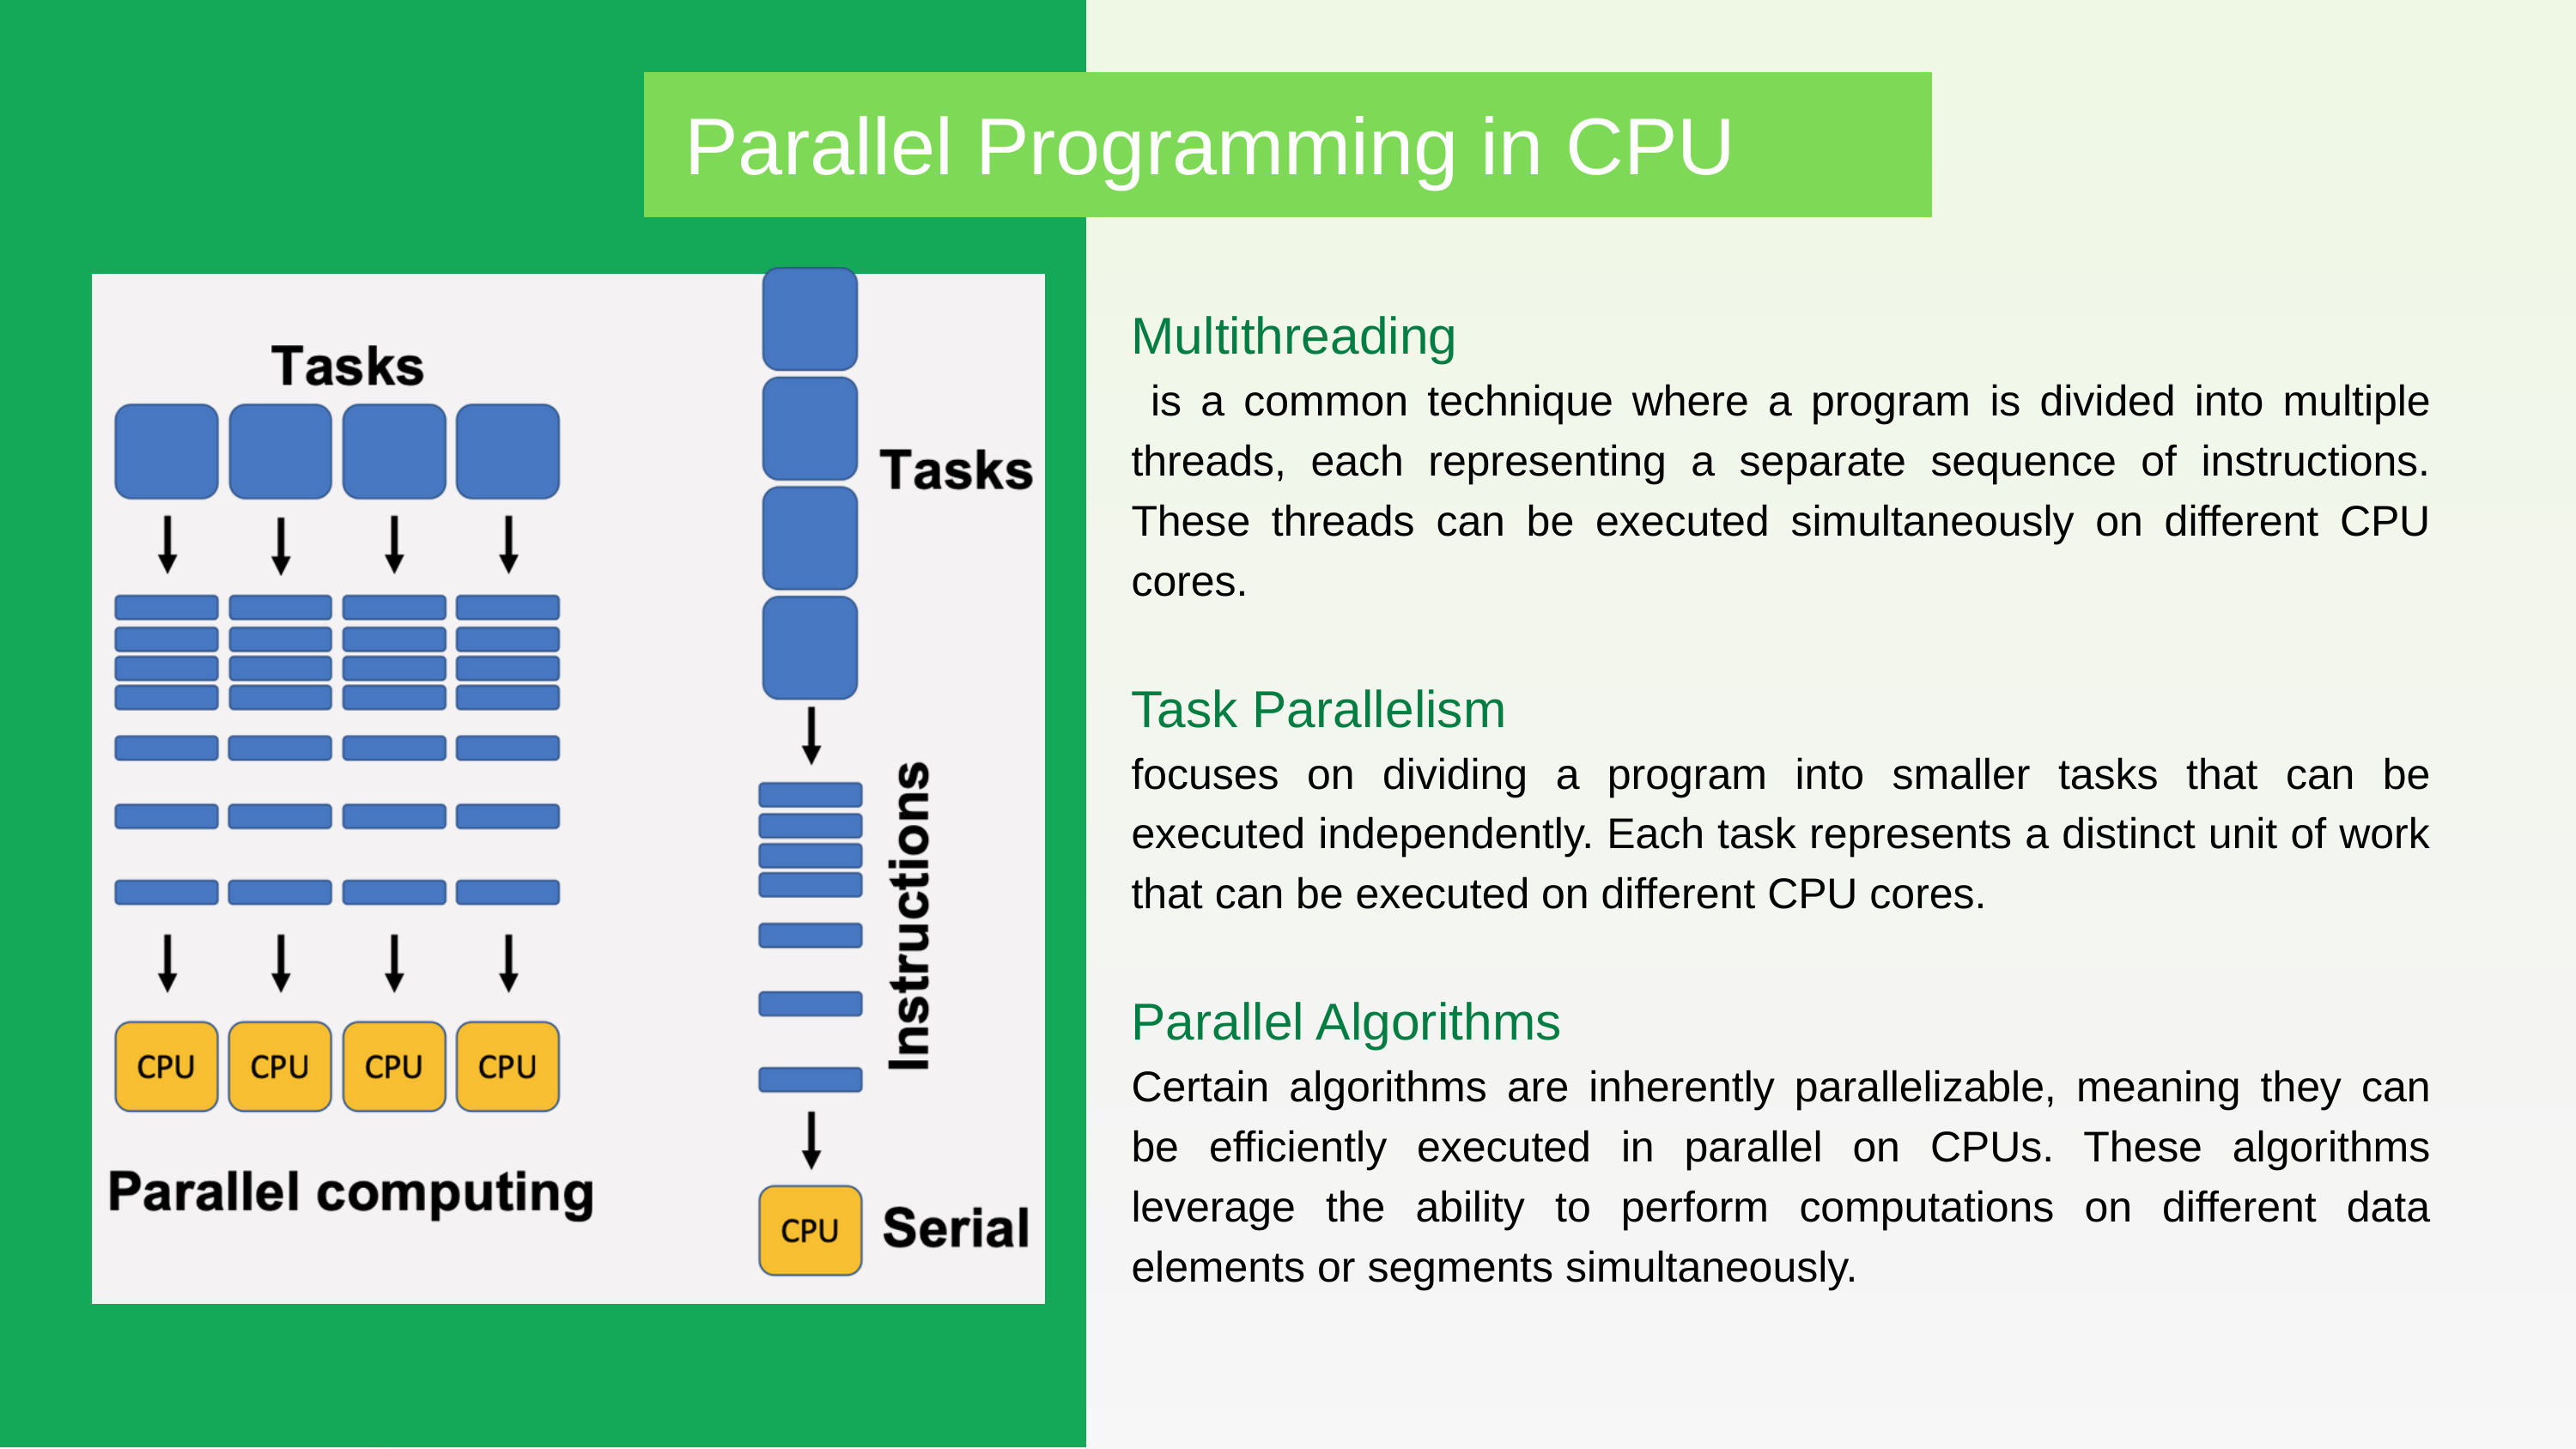

Parallel Programming in CPU

Multithreading
 is a common technique where a program is divided into multiple threads, each representing a separate sequence of instructions. These threads can be executed simultaneously on different CPU cores.

Task Parallelism
focuses on dividing a program into smaller tasks that can be executed independently. Each task represents a distinct unit of work that can be executed on different CPU cores.

Parallel Algorithms
Certain algorithms are inherently parallelizable, meaning they can be efficiently executed in parallel on CPUs. These algorithms leverage the ability to perform computations on different data elements or segments simultaneously.